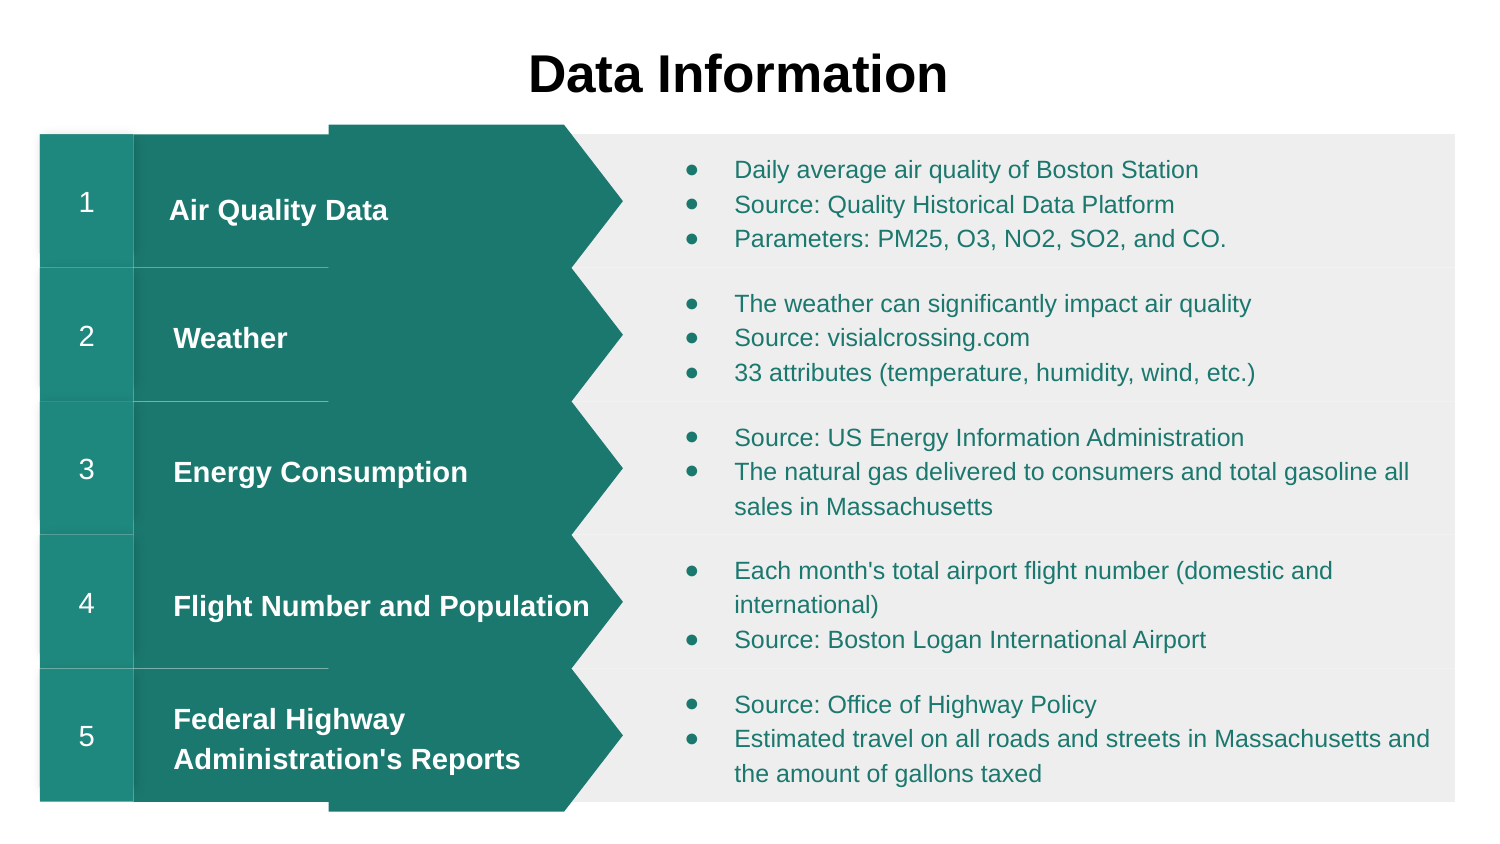

# Data Information

1

Daily average air quality of Boston Station
Source: Quality Historical Data Platform
Parameters: PM25, O3, NO2, SO2, and CO.
Air Quality Data

2

The weather can significantly impact air quality
Source: visialcrossing.com
33 attributes (temperature, humidity, wind, etc.)
Weather

3

Source: US Energy Information Administration
The natural gas delivered to consumers and total gasoline all sales in Massachusetts
Energy Consumption

4

Each month's total airport flight number (domestic and international)
Source: Boston Logan International Airport
Flight Number and Population

5

Source: Office of Highway Policy
Estimated travel on all roads and streets in Massachusetts and the amount of gallons taxed
Federal Highway Administration's Reports